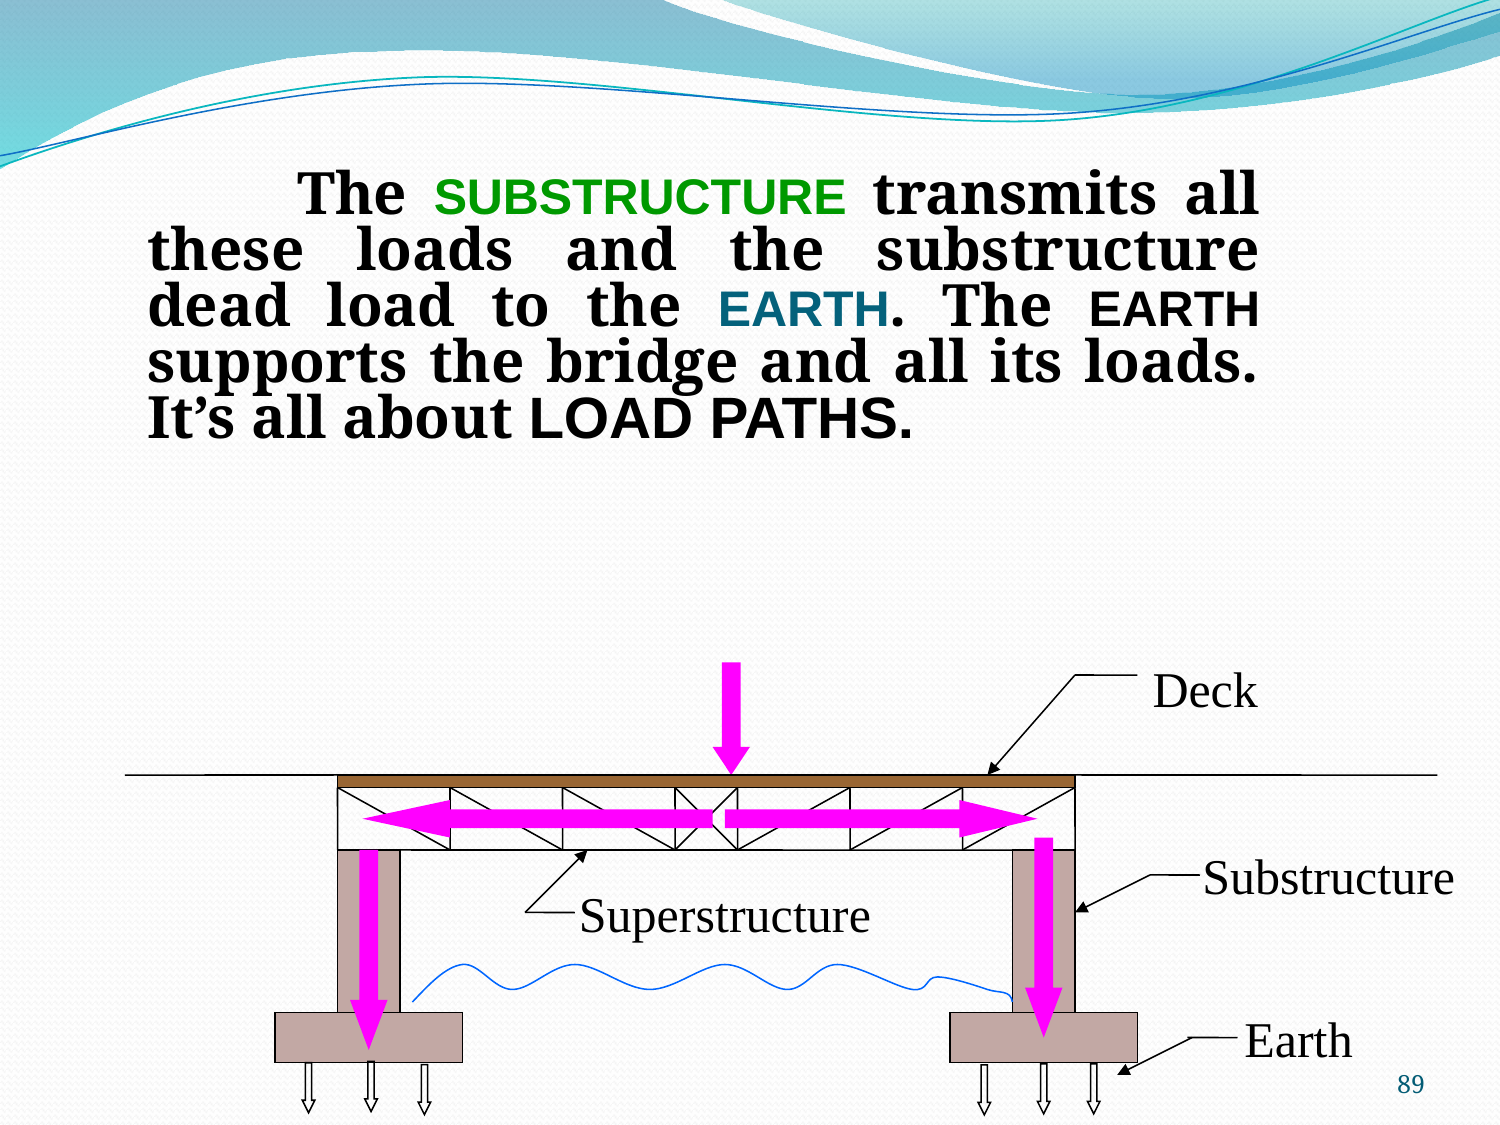

The SUBSTRUCTURE transmits all these loads and the substructure dead load to the EARTH. The EARTH supports the bridge and all its loads. It’s all about LOAD PATHS.
Deck

Substructure

Superstructure

Earth

89